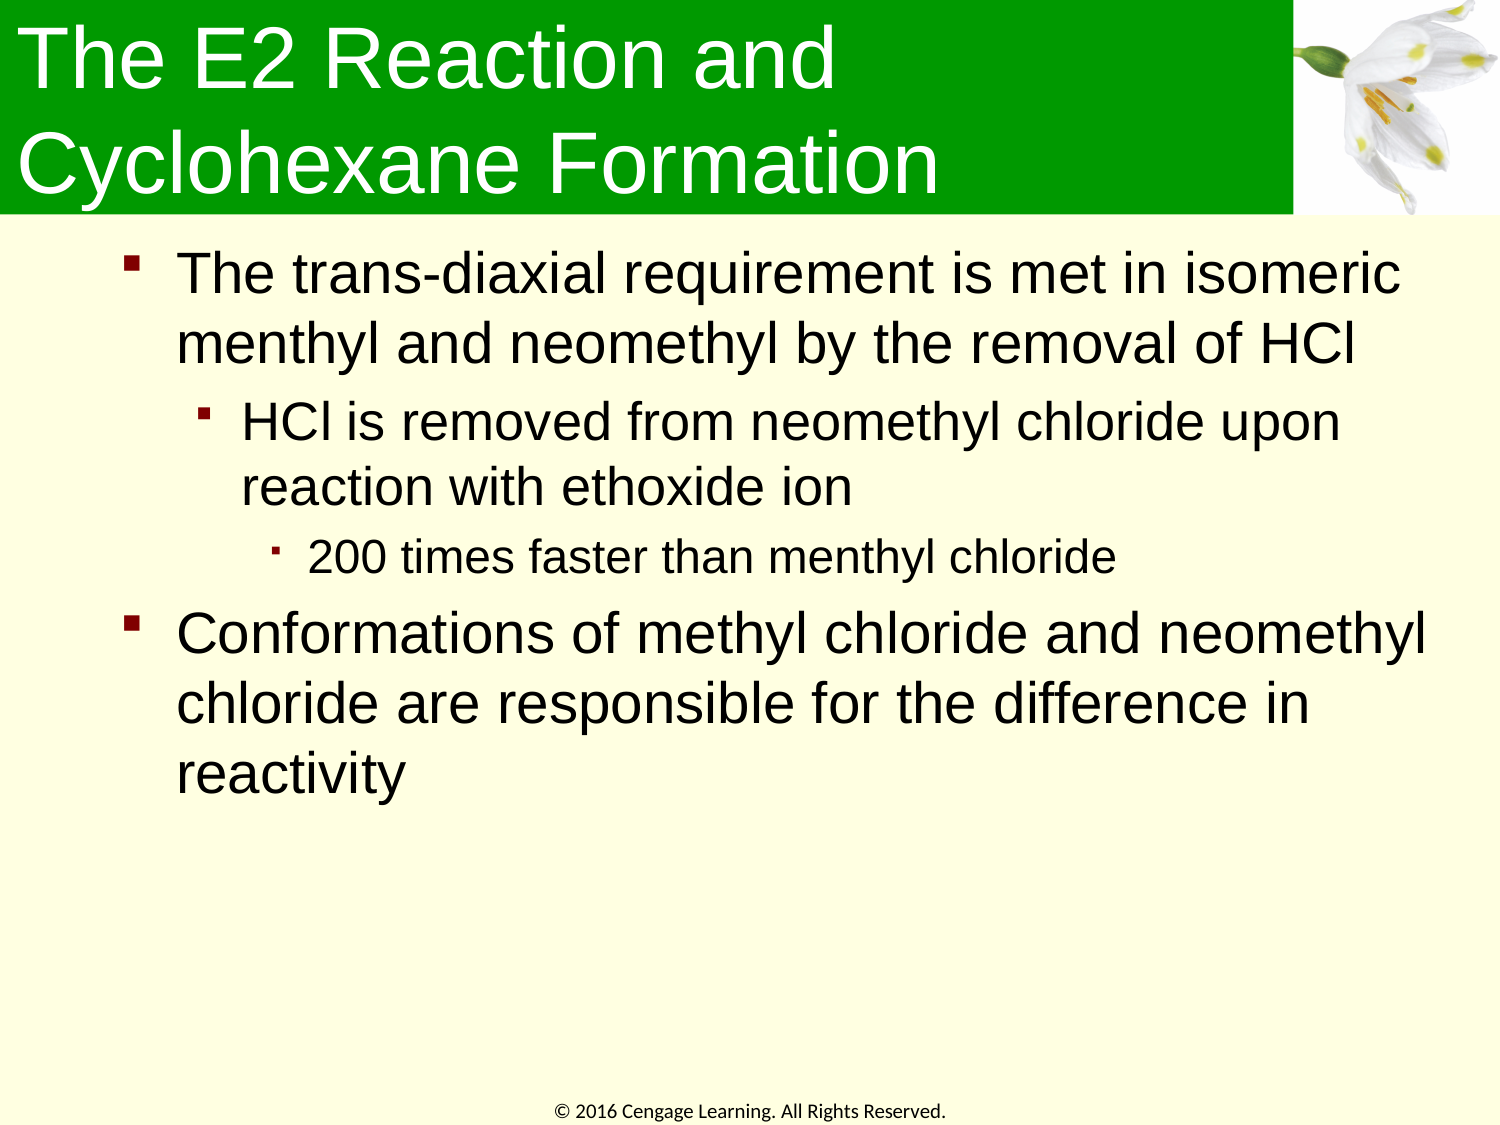

# The E2 Reaction and Cyclohexane Formation
The trans-diaxial requirement is met in isomeric menthyl and neomethyl by the removal of HCl
HCl is removed from neomethyl chloride upon reaction with ethoxide ion
200 times faster than menthyl chloride
Conformations of methyl chloride and neomethyl chloride are responsible for the difference in reactivity